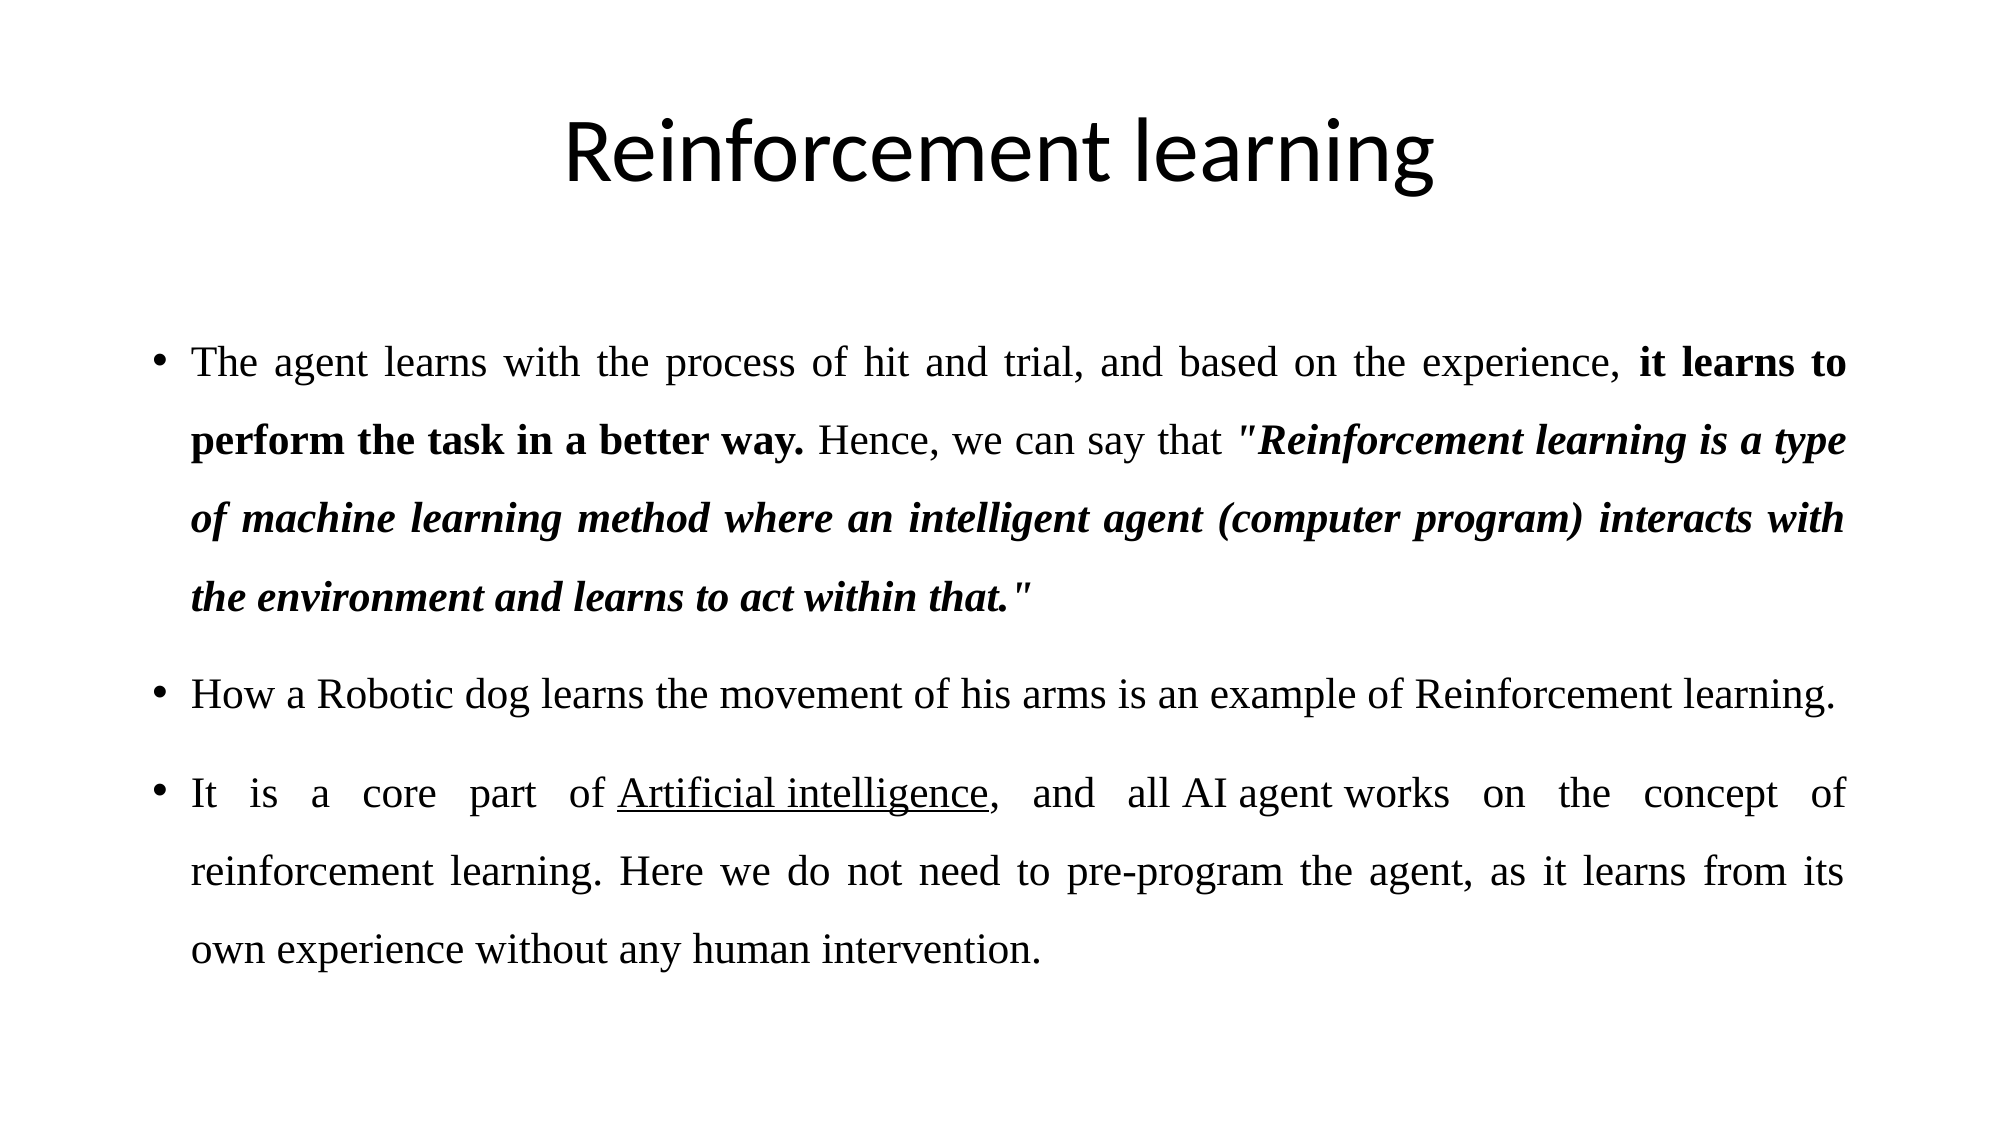

# Reinforcement learning
The agent learns with the process of hit and trial, and based on the experience, it learns to perform the task in a better way. Hence, we can say that "Reinforcement learning is a type of machine learning method where an intelligent agent (computer program) interacts with the environment and learns to act within that."
How a Robotic dog learns the movement of his arms is an example of Reinforcement learning.
It is a core part of Artificial intelligence, and all AI agent works on the concept of reinforcement learning. Here we do not need to pre-program the agent, as it learns from its own experience without any human intervention.